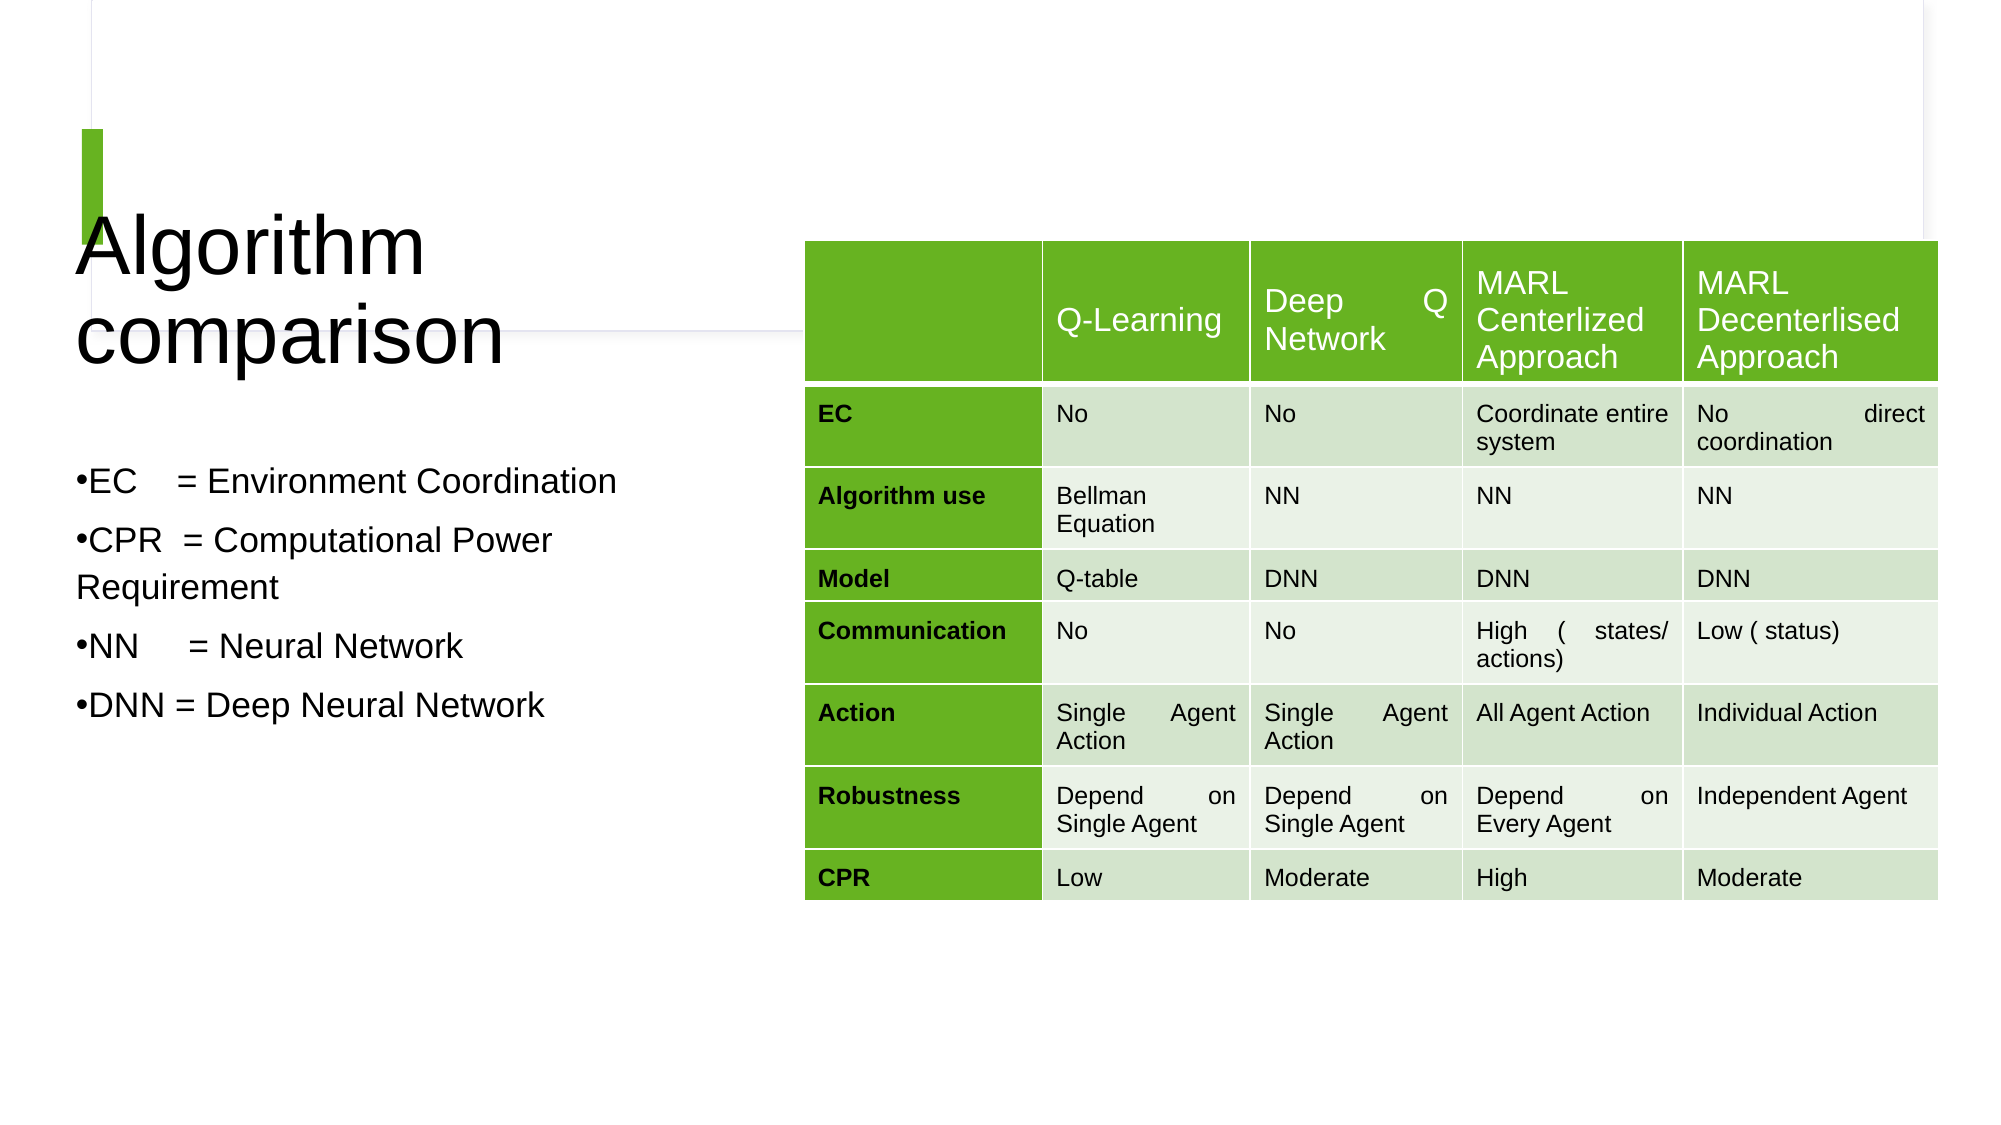

# Algorithm comparison
|  | Q-Learning | Deep Q Network | MARL Centerlized Approach | MARL Decenterlised Approach |
| --- | --- | --- | --- | --- |
| EC | No | No | Coordinate entire system | No direct coordination |
| Algorithm use | Bellman Equation | NN | NN | NN |
| Model | Q-table | DNN | DNN | DNN |
| Communication | No | No | High ( states/ actions) | Low ( status) |
| Action | Single Agent Action | Single Agent Action | All Agent Action | Individual Action |
| Robustness | Depend on Single Agent | Depend on Single Agent | Depend on Every Agent | Independent Agent |
| CPR | Low | Moderate | High | Moderate |
EC    = Environment Coordination
CPR  = Computational Power Requirement
NN     = Neural Network
DNN = Deep Neural Network